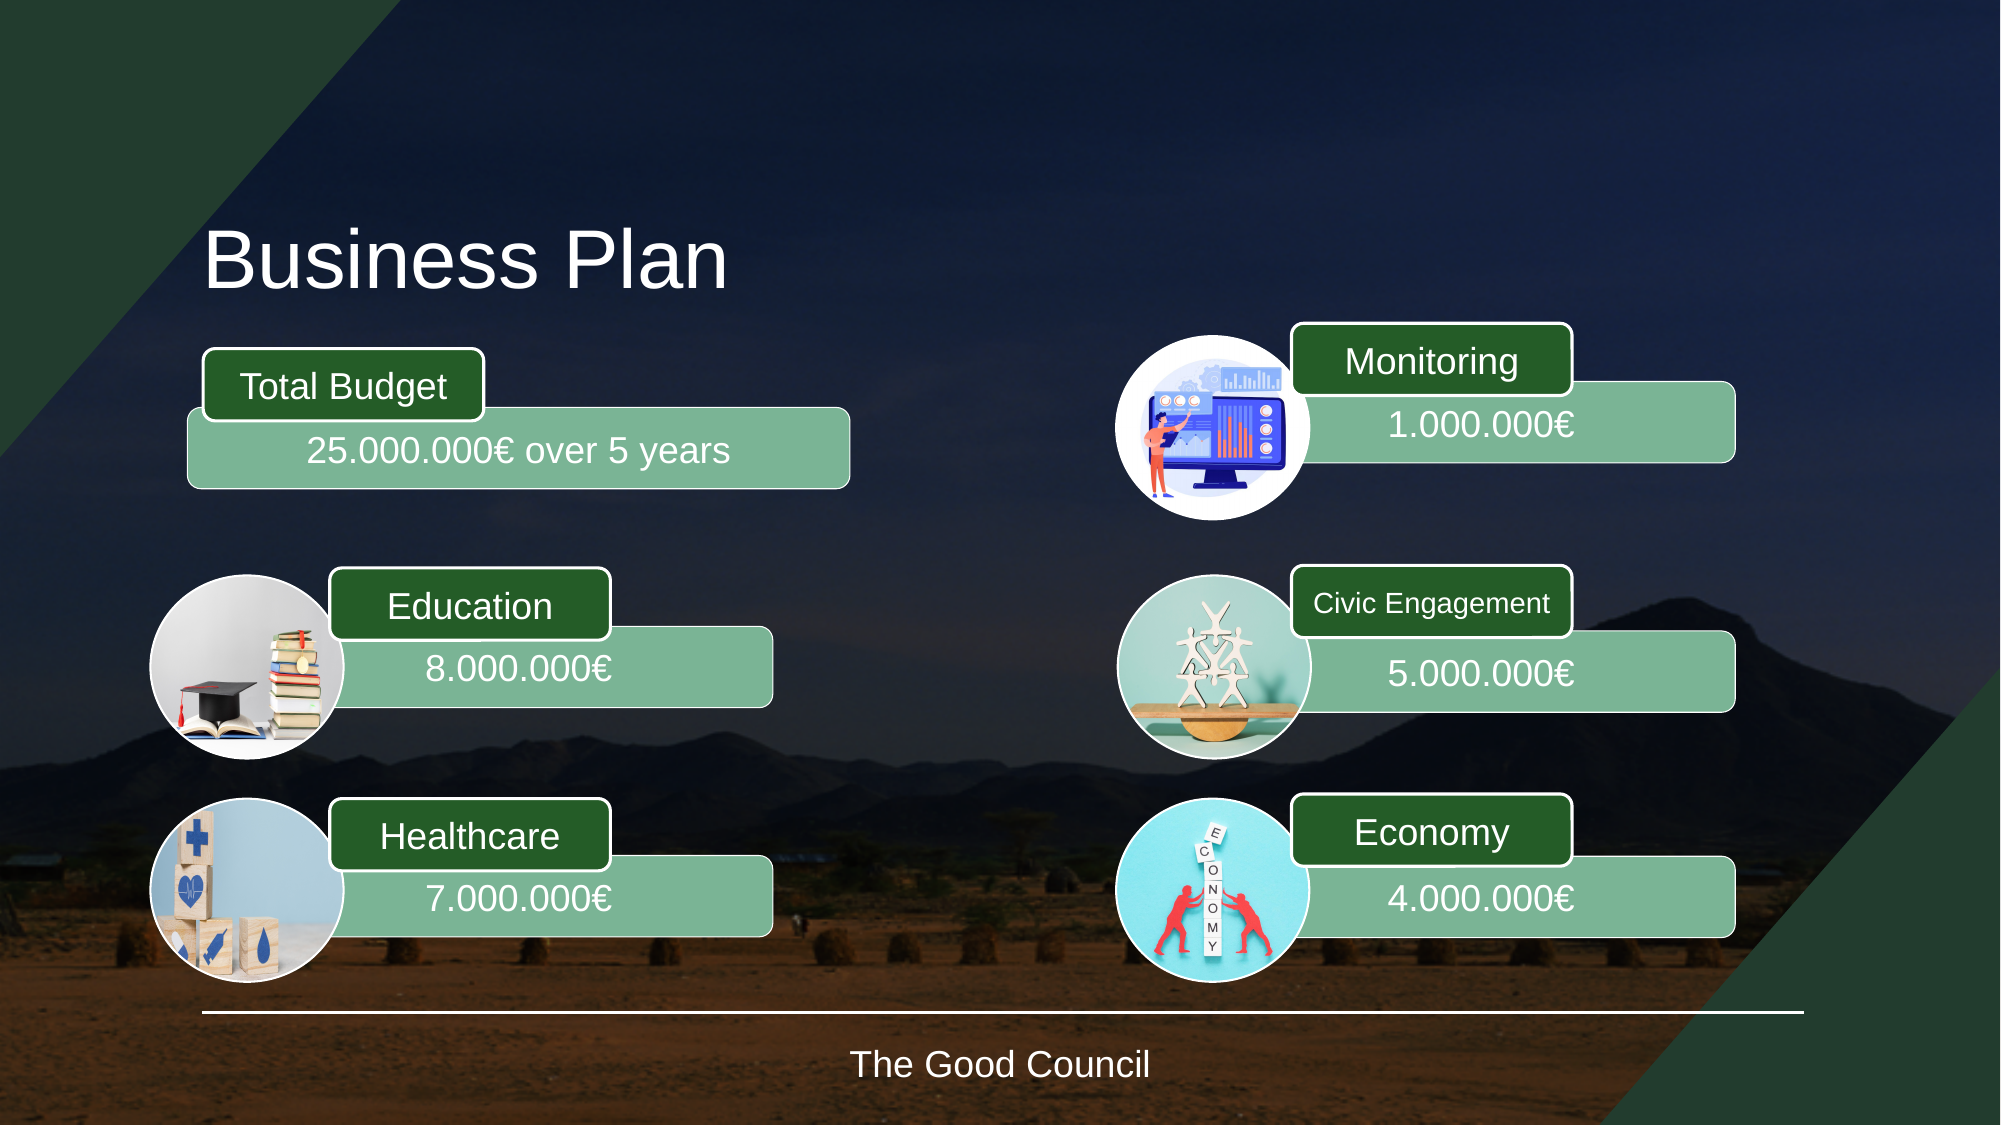

# Business Plan
Monitoring

Total Budget
1.000.000€
25.000.000€ over 5 years
Civic Engagement
Education

8.000.000€
5.000.000€
Economy

Healthcare

7.000.000€
4.000.000€
The Good Council